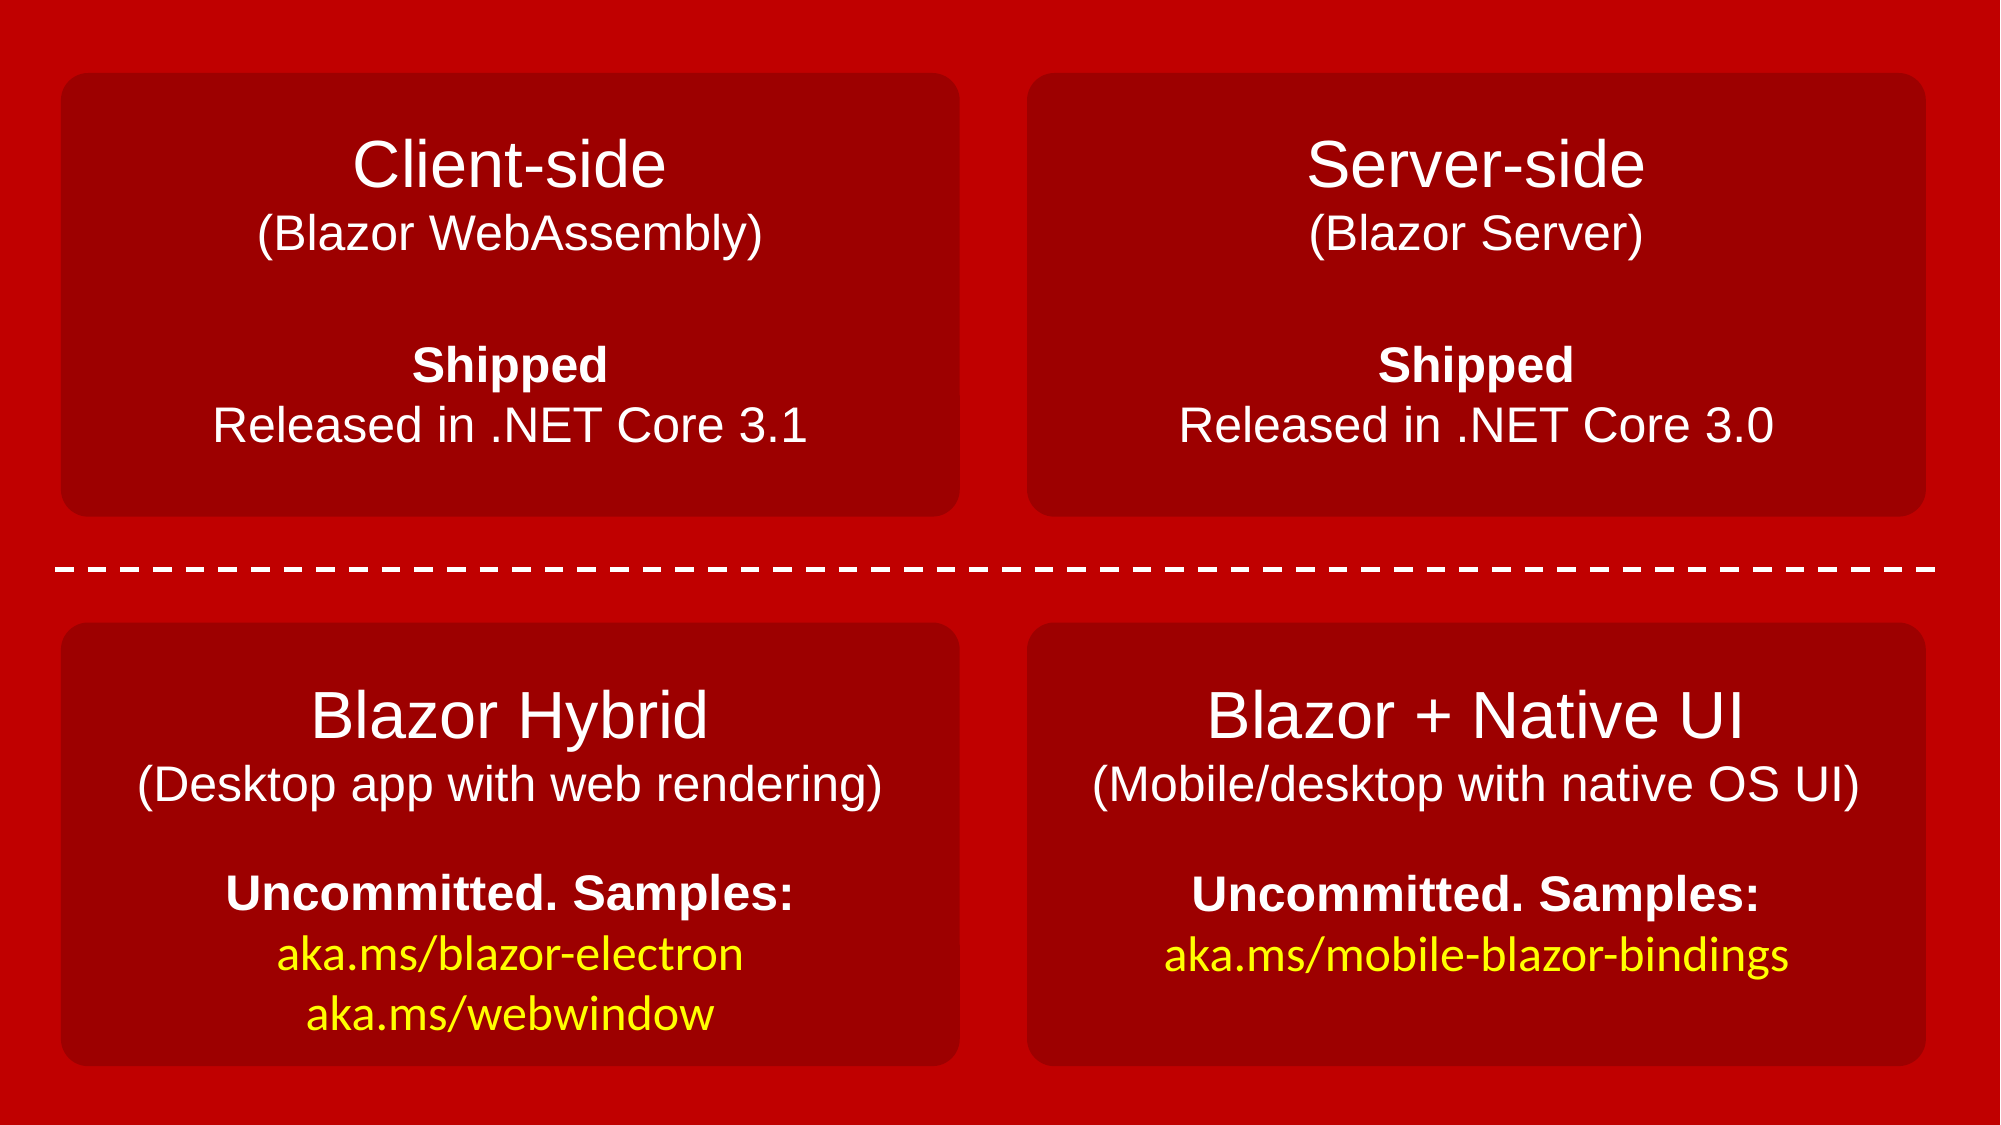

Client-side
(Blazor WebAssembly)
Server-side
(Blazor Server)
Shipped
Released in .NET Core 3.0
Shipped
Released in .NET Core 3.1

Blazor Hybrid
(Desktop app with web rendering)
Uncommitted. Samples:
aka.ms/blazor-electron
aka.ms/webwindow

Blazor + Native UI
(Mobile/desktop with native OS UI)
Uncommitted. Samples:
aka.ms/mobile-blazor-bindings